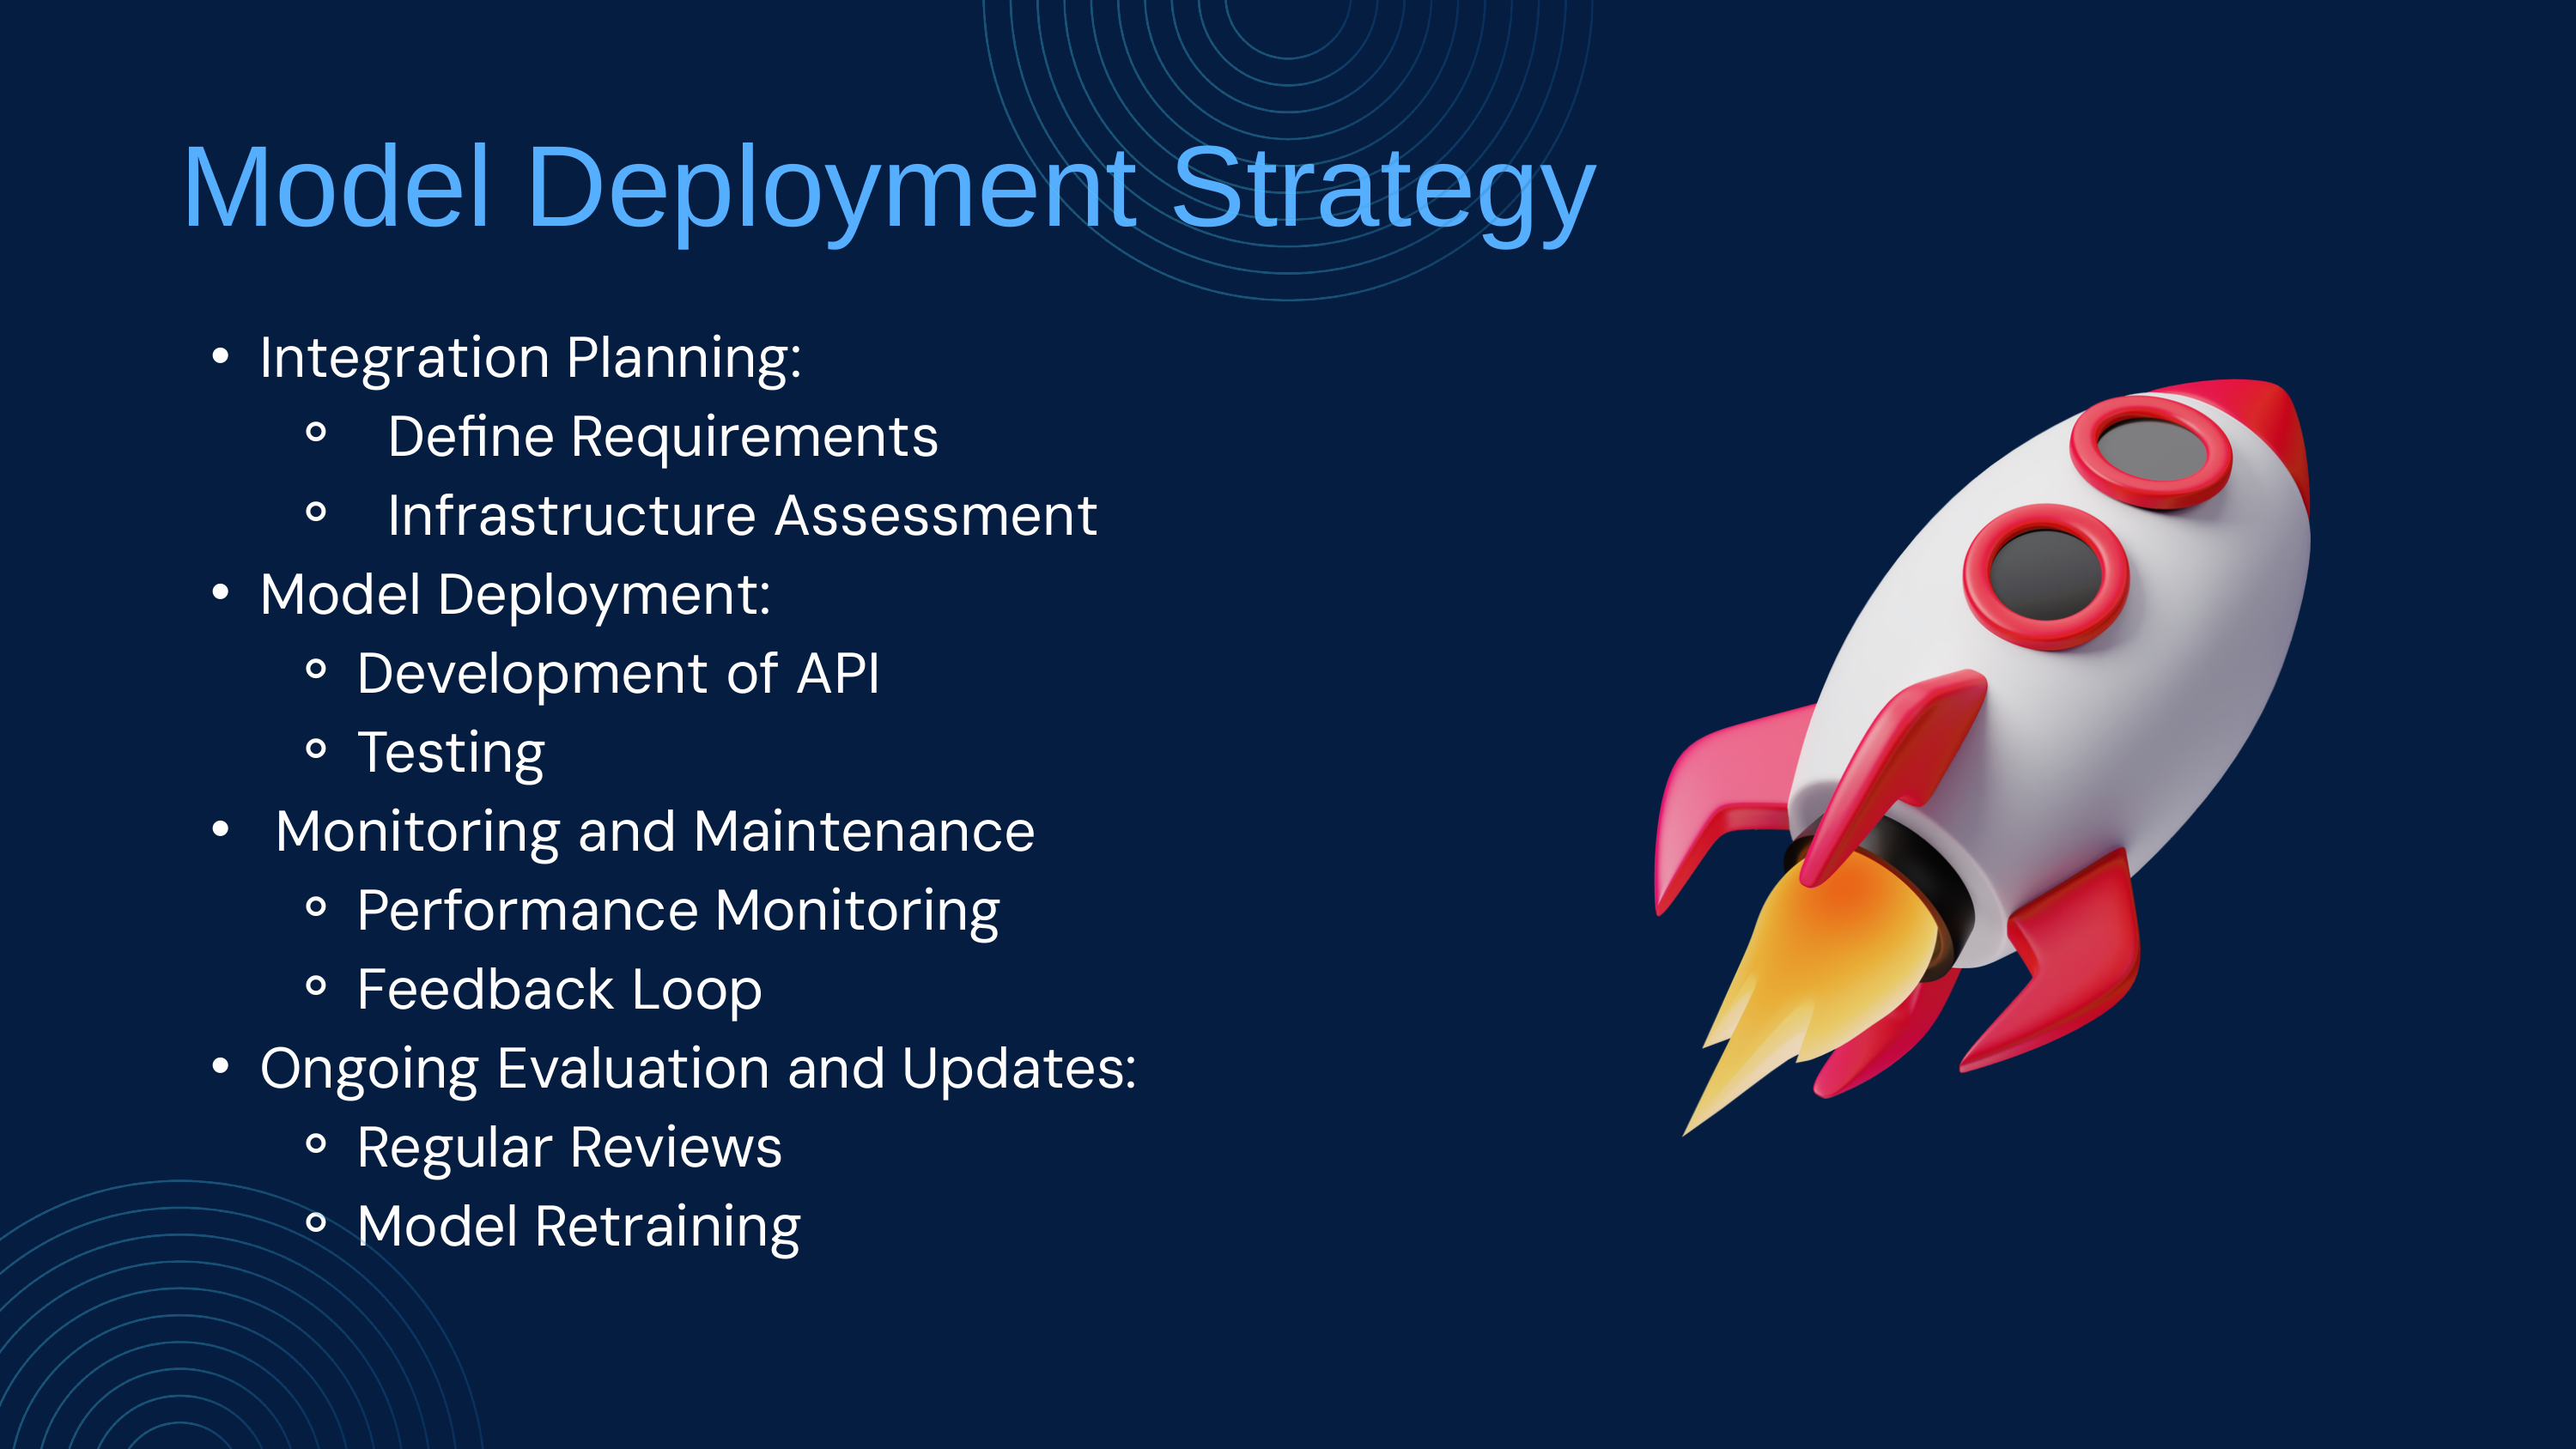

Model Deployment Strategy
Integration Planning:
  Define Requirements
  Infrastructure Assessment
Model Deployment:
Development of API
Testing
 Monitoring and Maintenance
Performance Monitoring
Feedback Loop
Ongoing Evaluation and Updates:
Regular Reviews
Model Retraining